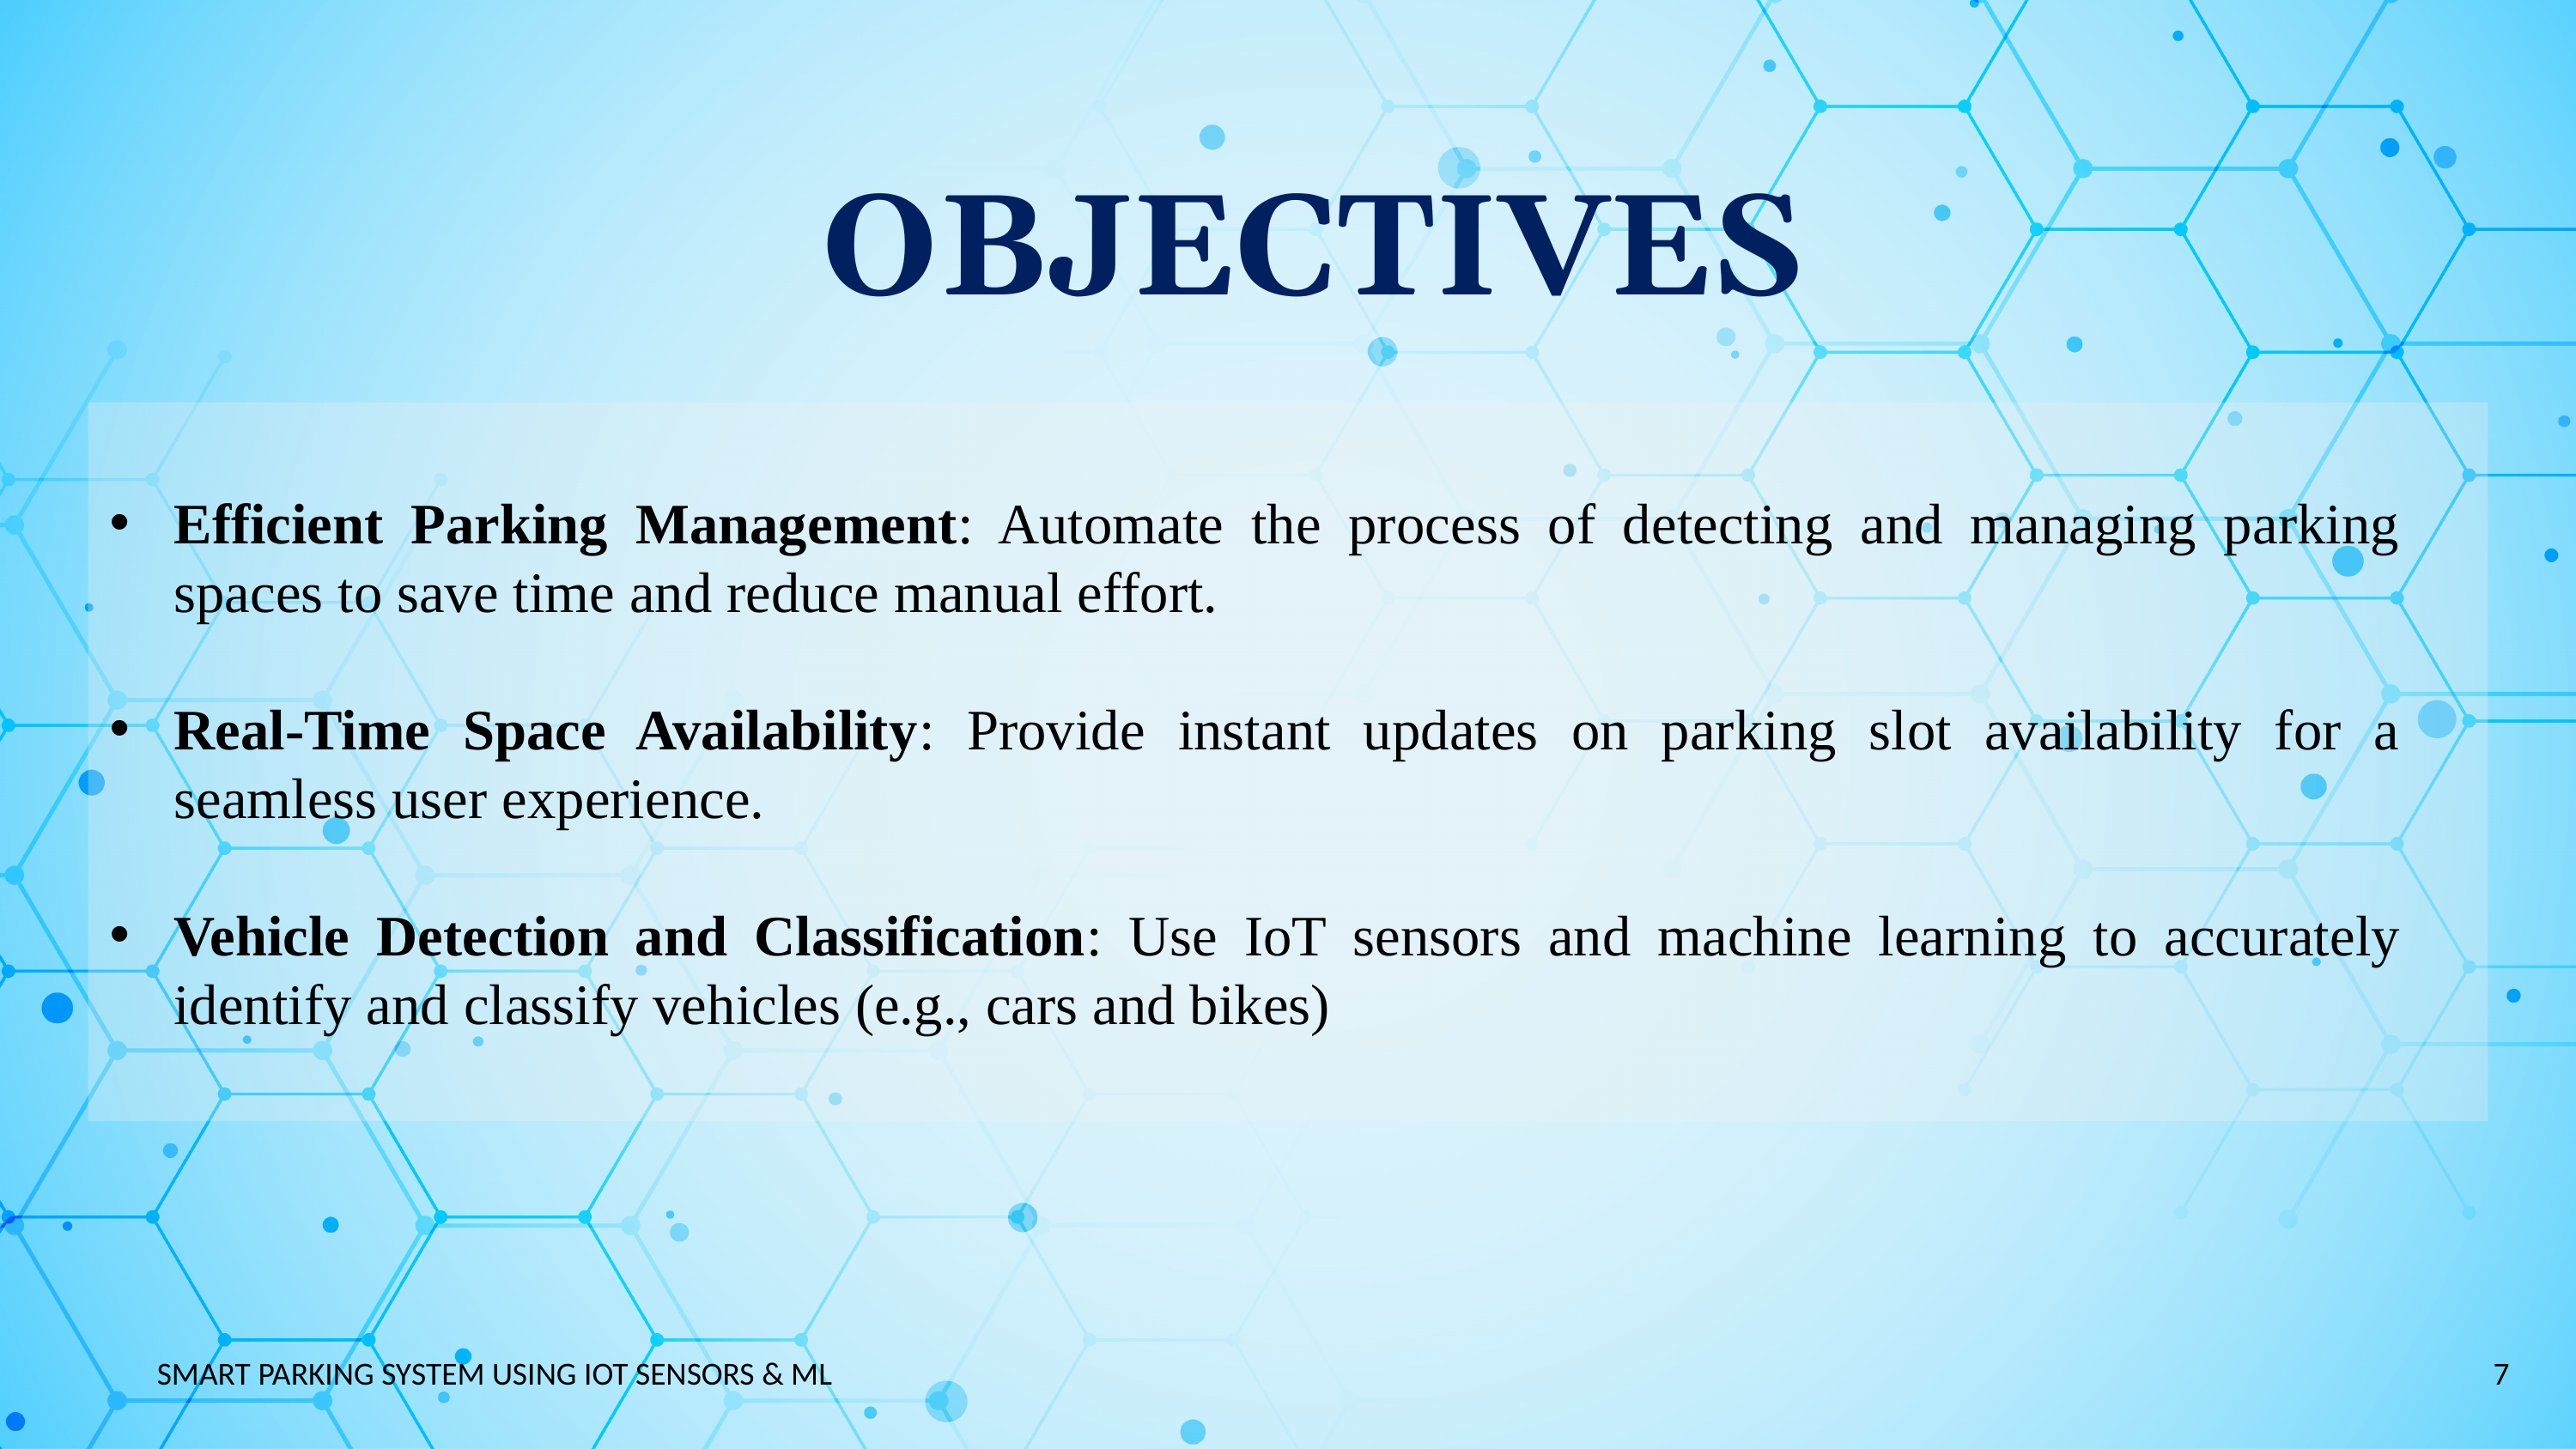

OBJECTIVES

Efficient Parking Management: Automate the process of detecting and managing parking spaces to save time and reduce manual effort.

Real-Time Space Availability: Provide instant updates on parking slot availability for a seamless user experience.

Vehicle Detection and Classification: Use IoT sensors and machine learning to accurately identify and classify vehicles (e.g., cars and bikes)
7
SMART PARKING SYSTEM USING IOT SENSORS & ML